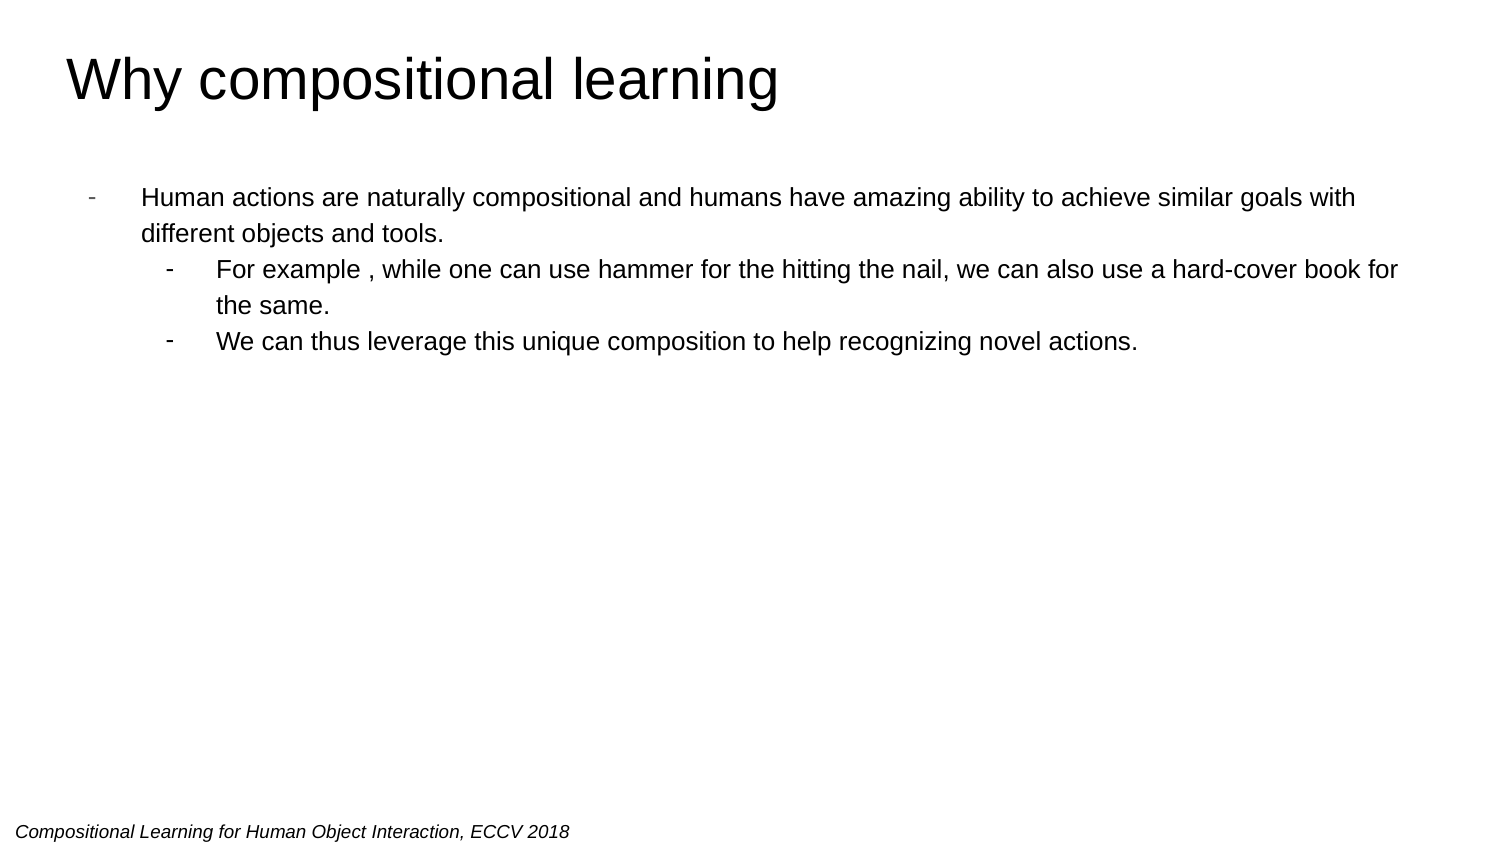

# Why compositional learning
Human actions are naturally compositional and humans have amazing ability to achieve similar goals with different objects and tools.
For example , while one can use hammer for the hitting the nail, we can also use a hard-cover book for the same.
We can thus leverage this unique composition to help recognizing novel actions.